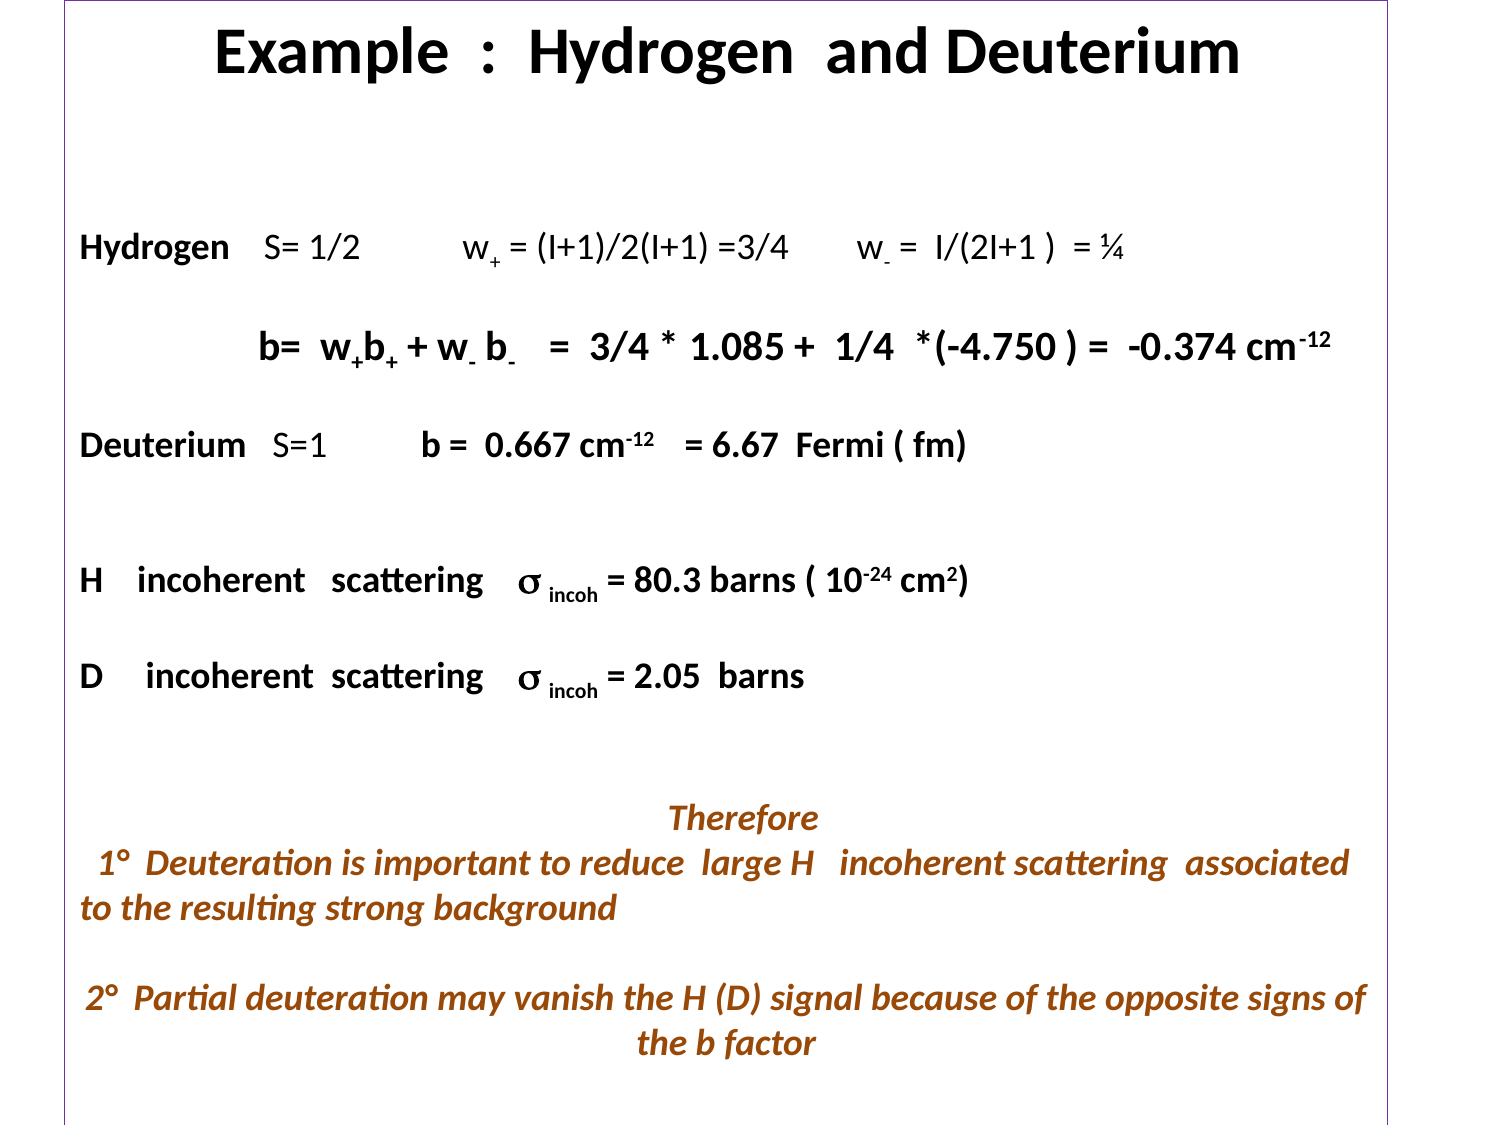

Example  :  Hydrogen  and Deuterium

Hydrogen    S= 1/2            w+ = (I+1)/2(I+1) =3/4        w- =  I/(2I+1 )  = ¼

                     b=  w+b+ + w- b-    =  3/4 * 1.085 +  1/4  *(-4.750 ) =  -0.374 cm-12

Deuterium   S=1           b =  0.667 cm-12      = 6.67  Fermi ( fm)

H    incoherent   scattering    σ incoh = 80.3 barns ( 10-24 cm2)

D     incoherent  scattering    σ incoh = 2.05  barns

    Therefore
  1°  Deuteration is important to reduce  large H   incoherent scattering  associated  to the resulting strong background

2°  Partial deuteration may vanish the H (D) signal because of the opposite signs of the b factor